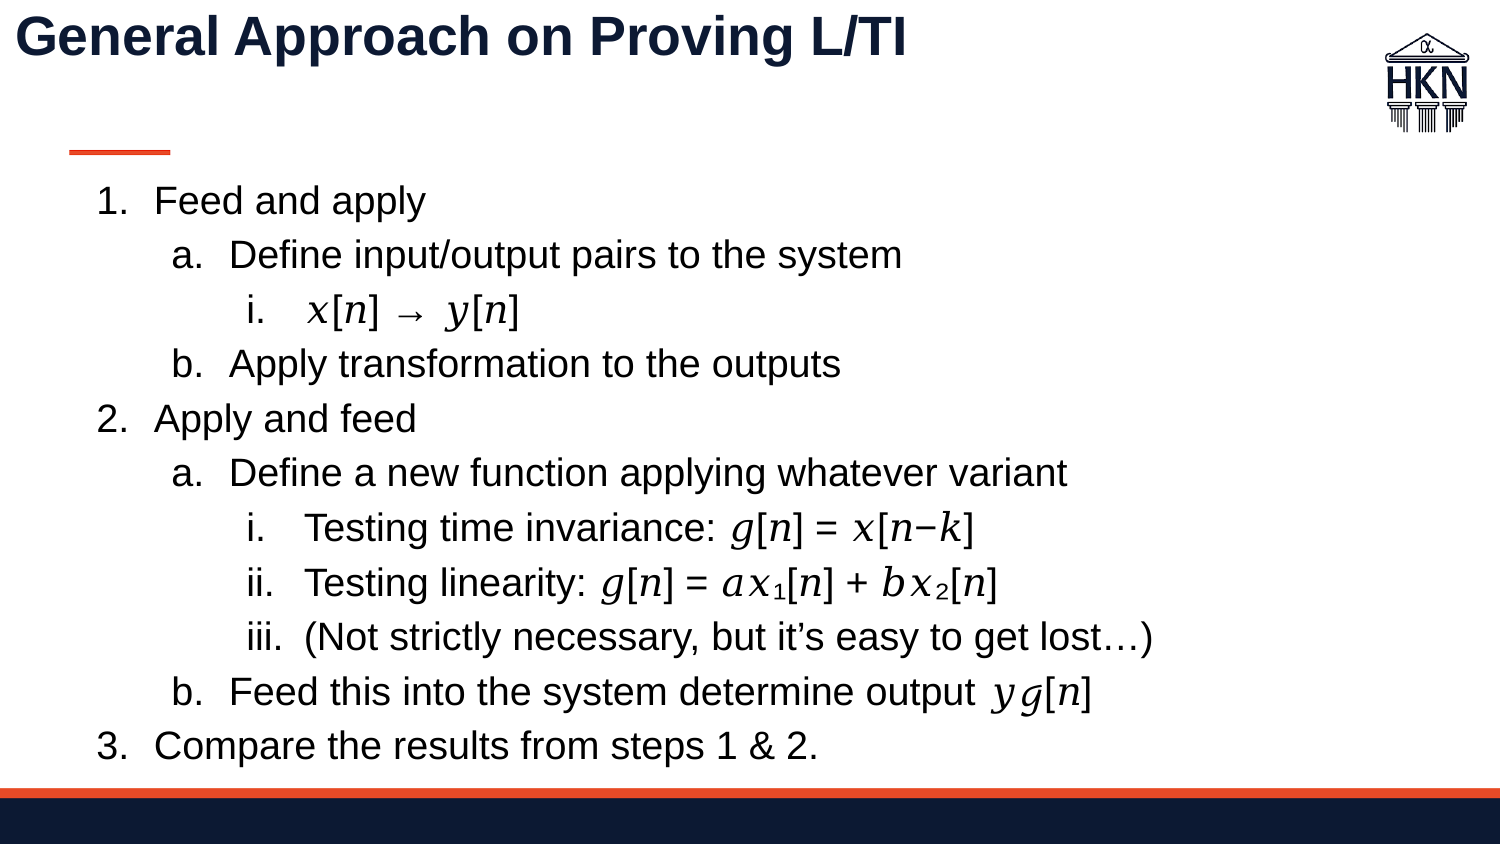

# General Approach on Proving L/TI
Feed and apply
Define input/output pairs to the system
𝑥[𝑛] → 𝑦[𝑛]
Apply transformation to the outputs
Apply and feed
Define a new function applying whatever variant
Testing time invariance: 𝑔[𝑛] = 𝑥[𝑛−𝑘]
Testing linearity: 𝑔[𝑛] = 𝑎𝑥₁[𝑛] + 𝑏𝑥₂[𝑛]
(Not strictly necessary, but it’s easy to get lost…)
Feed this into the system determine output 𝑦ℊ[𝑛]
Compare the results from steps 1 & 2.